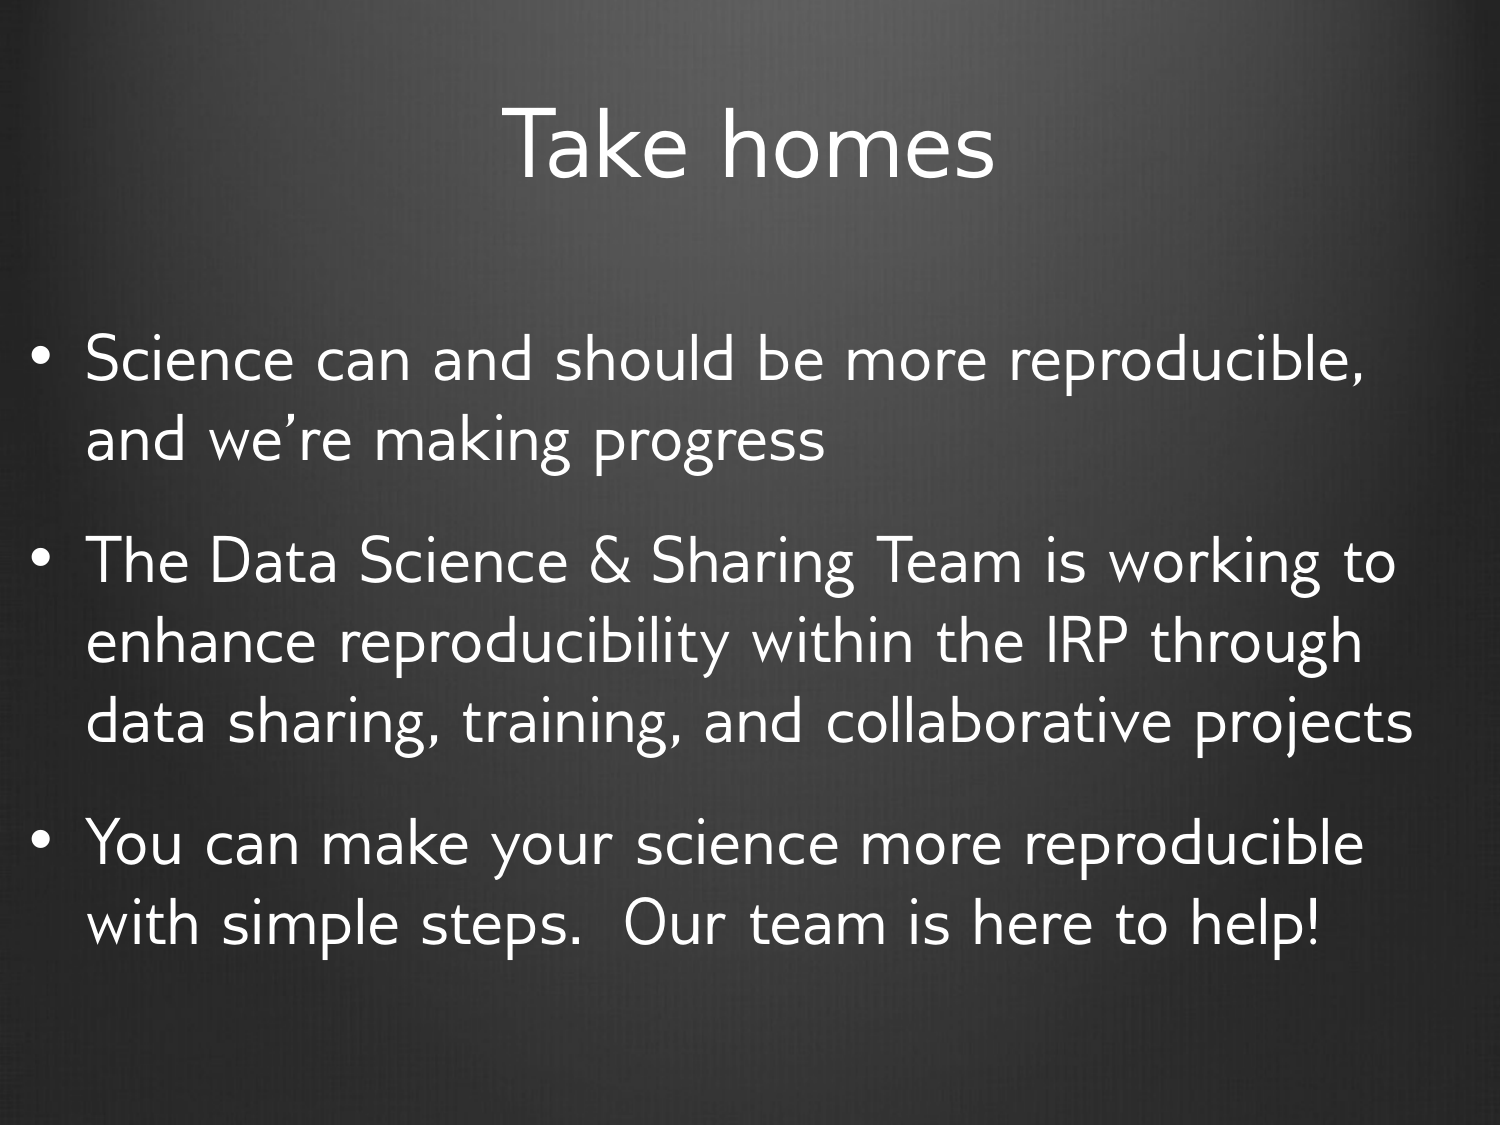

# Take homes
Science can and should be more reproducible, and we’re making progress
The Data Science & Sharing Team is working to enhance reproducibility within the IRP through data sharing, training, and collaborative projects
You can make your science more reproducible with simple steps.  Our team is here to help!